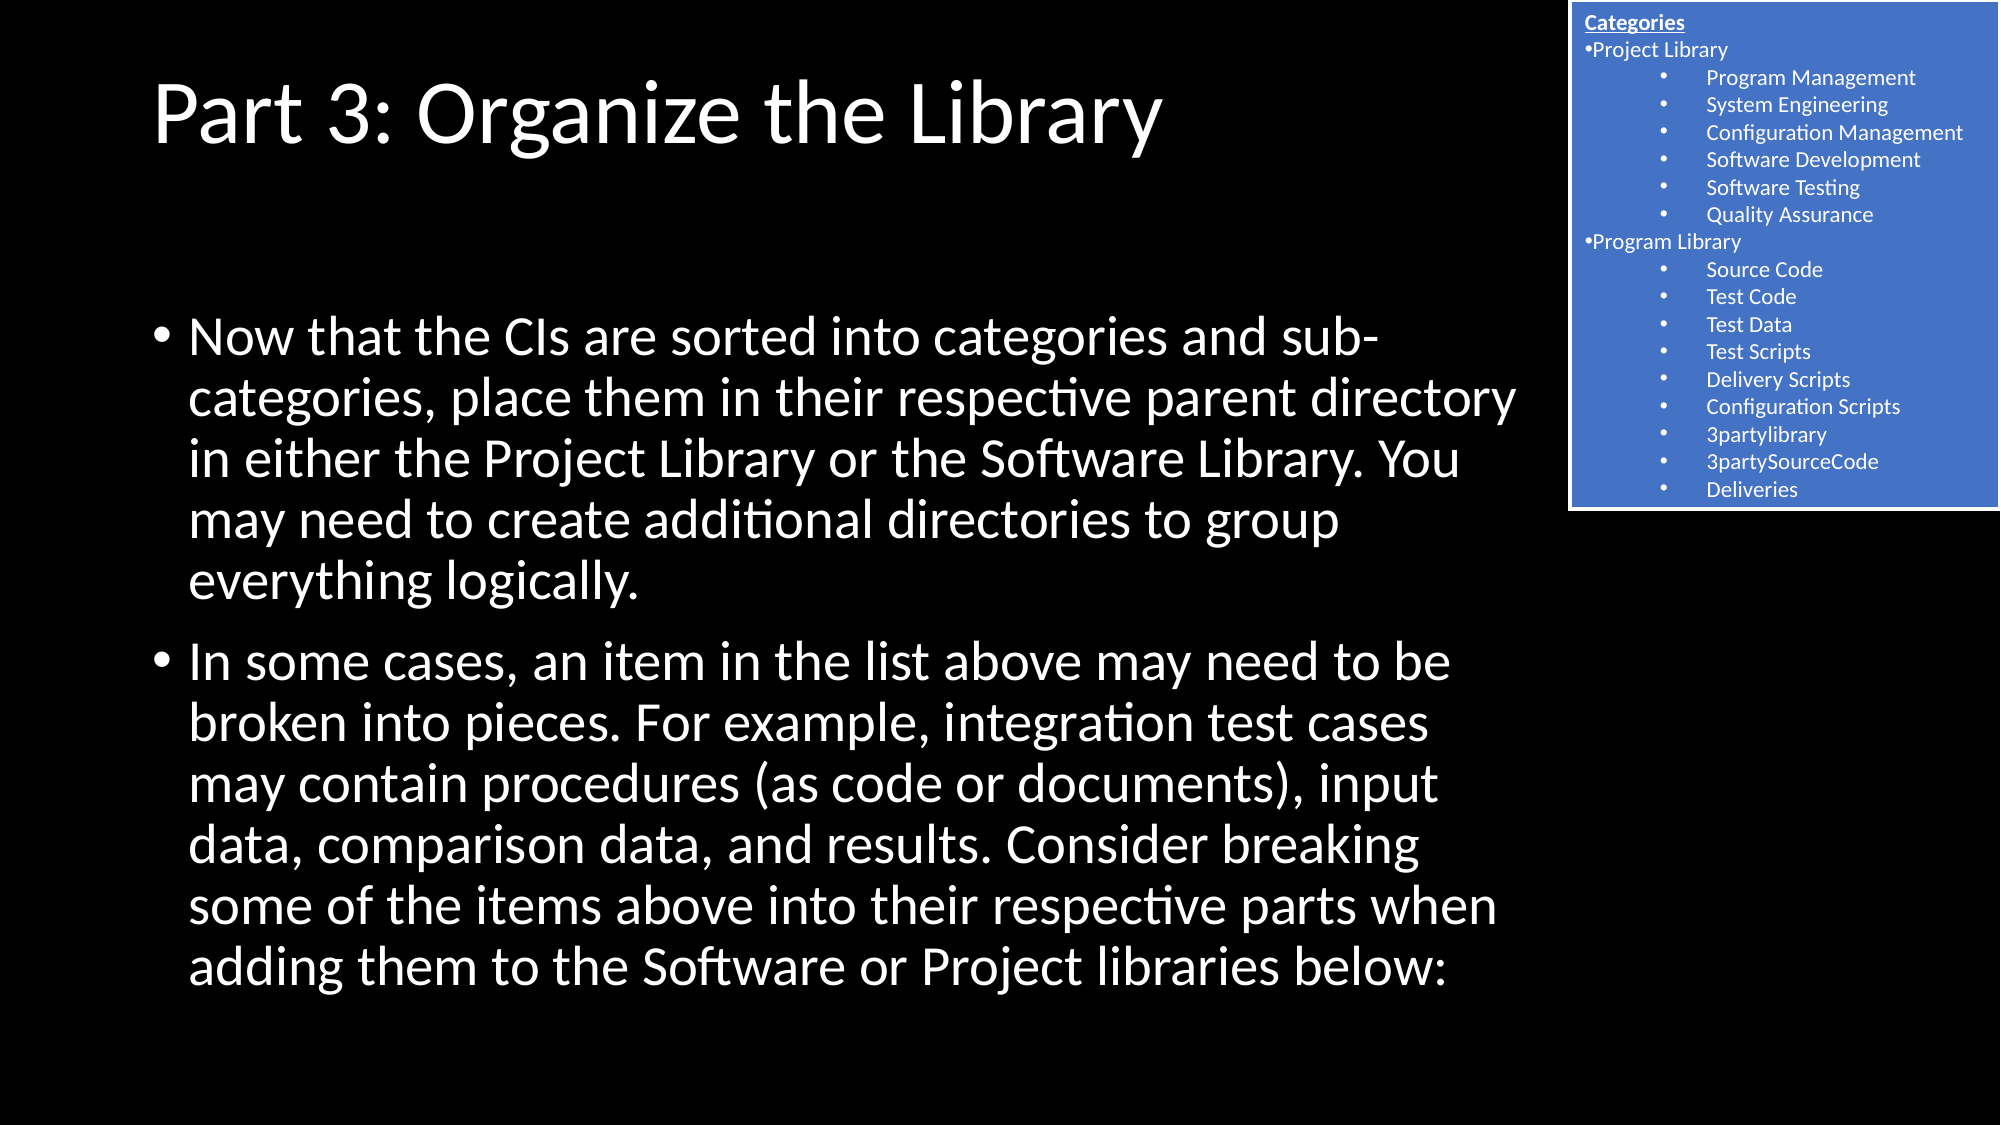

Categories
Project Library
Program Management
System Engineering
Configuration Management
Software Development
Software Testing
Quality Assurance
Program Library
Source Code
Test Code
Test Data
Test Scripts
Delivery Scripts
Configuration Scripts
3partylibrary
3partySourceCode
Deliveries
# Part 3: Organize the Library
Now that the CIs are sorted into categories and sub-categories, place them in their respective parent directory in either the Project Library or the Software Library. You may need to create additional directories to group everything logically.
In some cases, an item in the list above may need to be broken into pieces. For example, integration test cases may contain procedures (as code or documents), input data, comparison data, and results. Consider breaking some of the items above into their respective parts when adding them to the Software or Project libraries below: